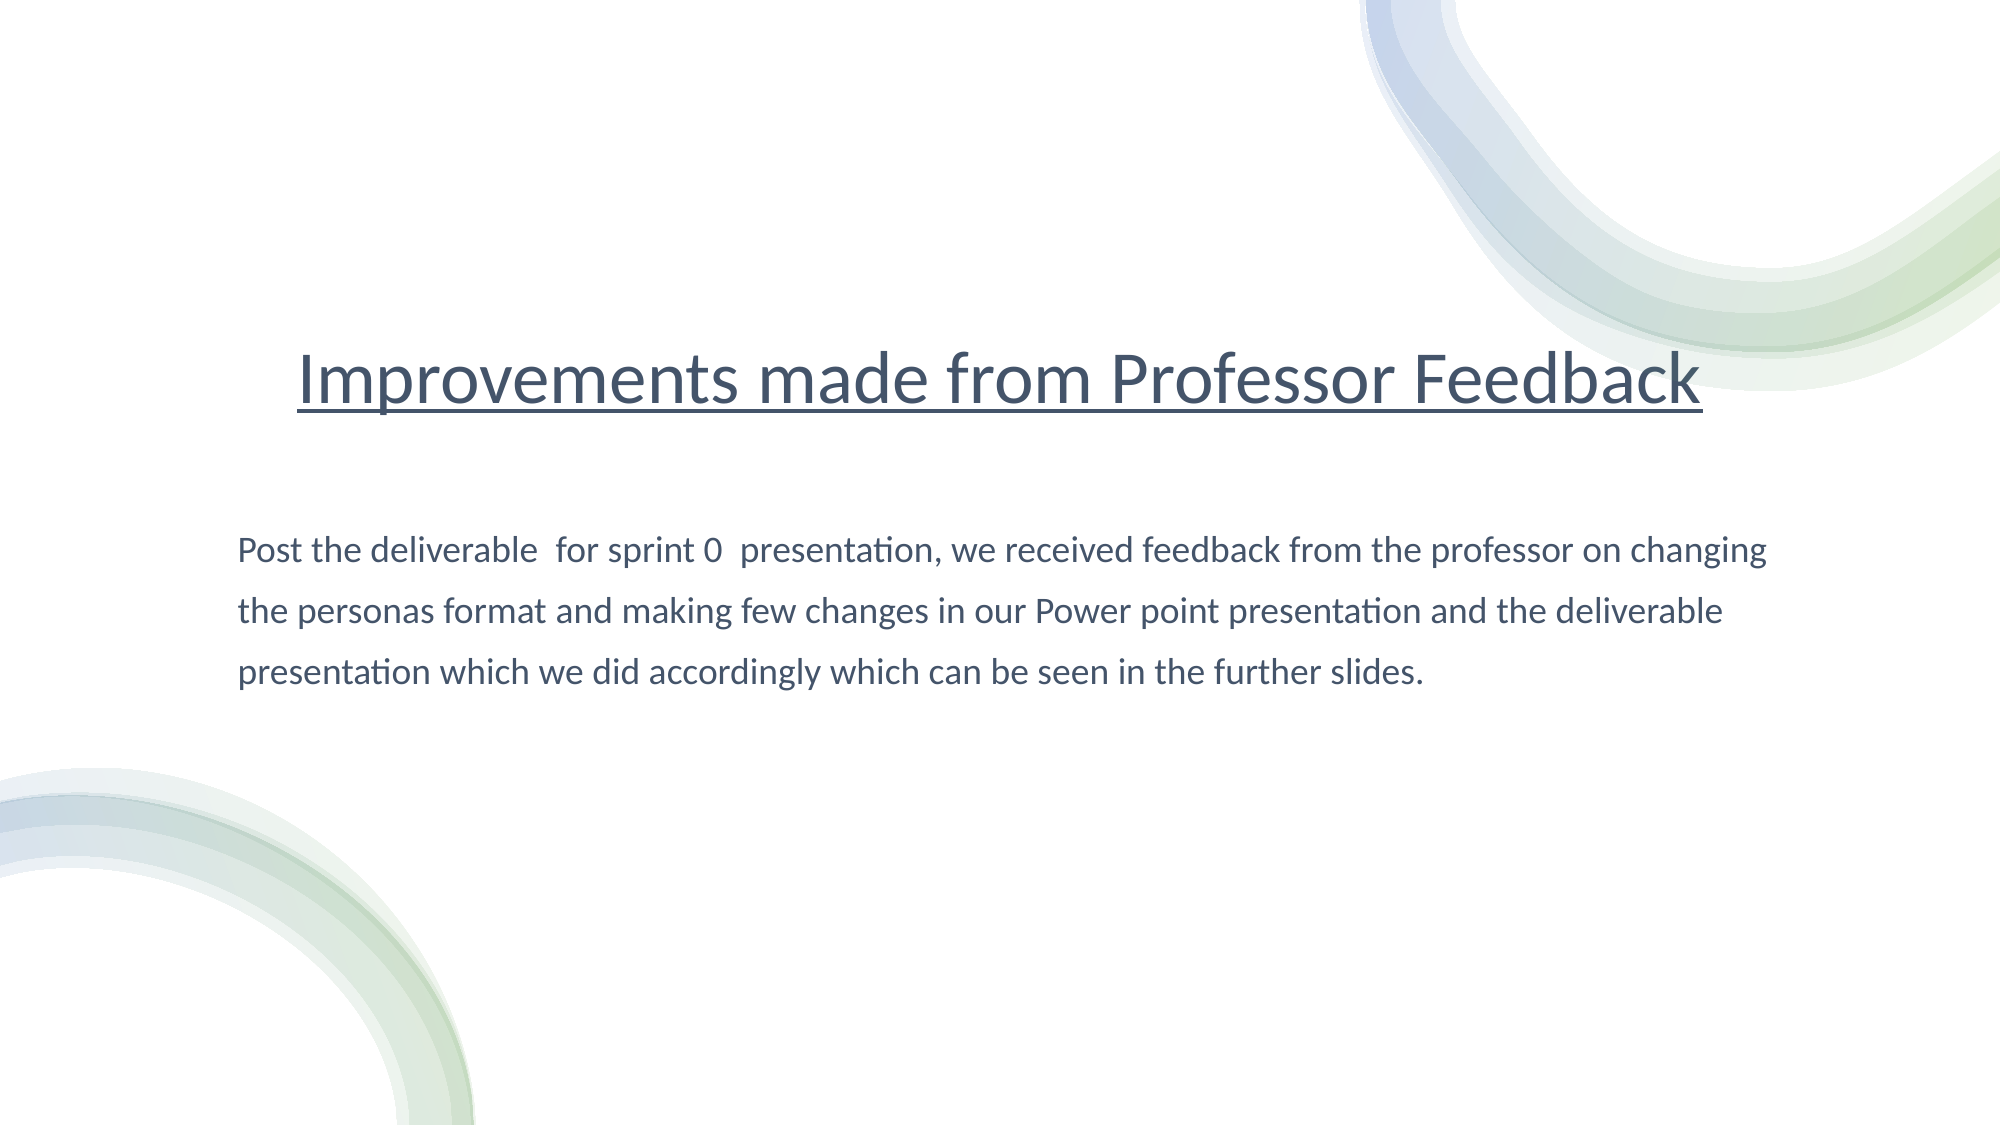

# Improvements made from Professor Feedback
Post the deliverable  for sprint 0  presentation, we received feedback from the professor on changing
the personas format and making few changes in our Power point presentation and the deliverable
presentation which we did accordingly which can be seen in the further slides.